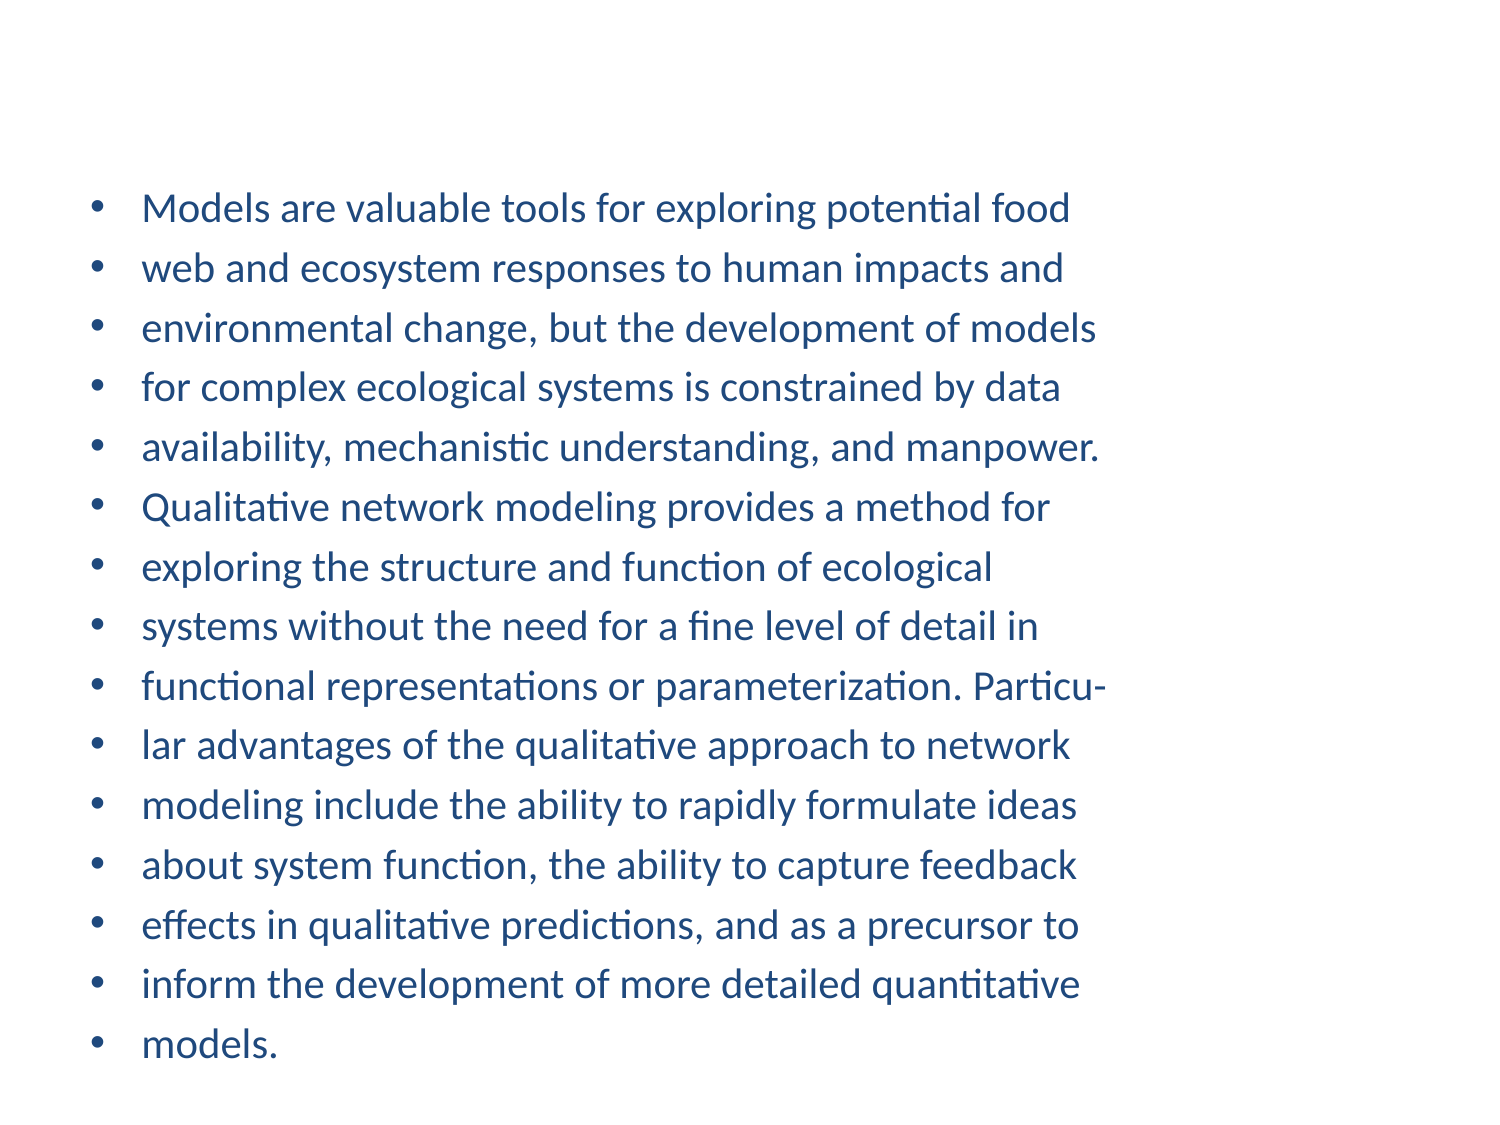

#
Models are valuable tools for exploring potential food
web and ecosystem responses to human impacts and
environmental change, but the development of models
for complex ecological systems is constrained by data
availability, mechanistic understanding, and manpower.
Qualitative network modeling provides a method for
exploring the structure and function of ecological
systems without the need for a fine level of detail in
functional representations or parameterization. Particu-
lar advantages of the qualitative approach to network
modeling include the ability to rapidly formulate ideas
about system function, the ability to capture feedback
effects in qualitative predictions, and as a precursor to
inform the development of more detailed quantitative
models.